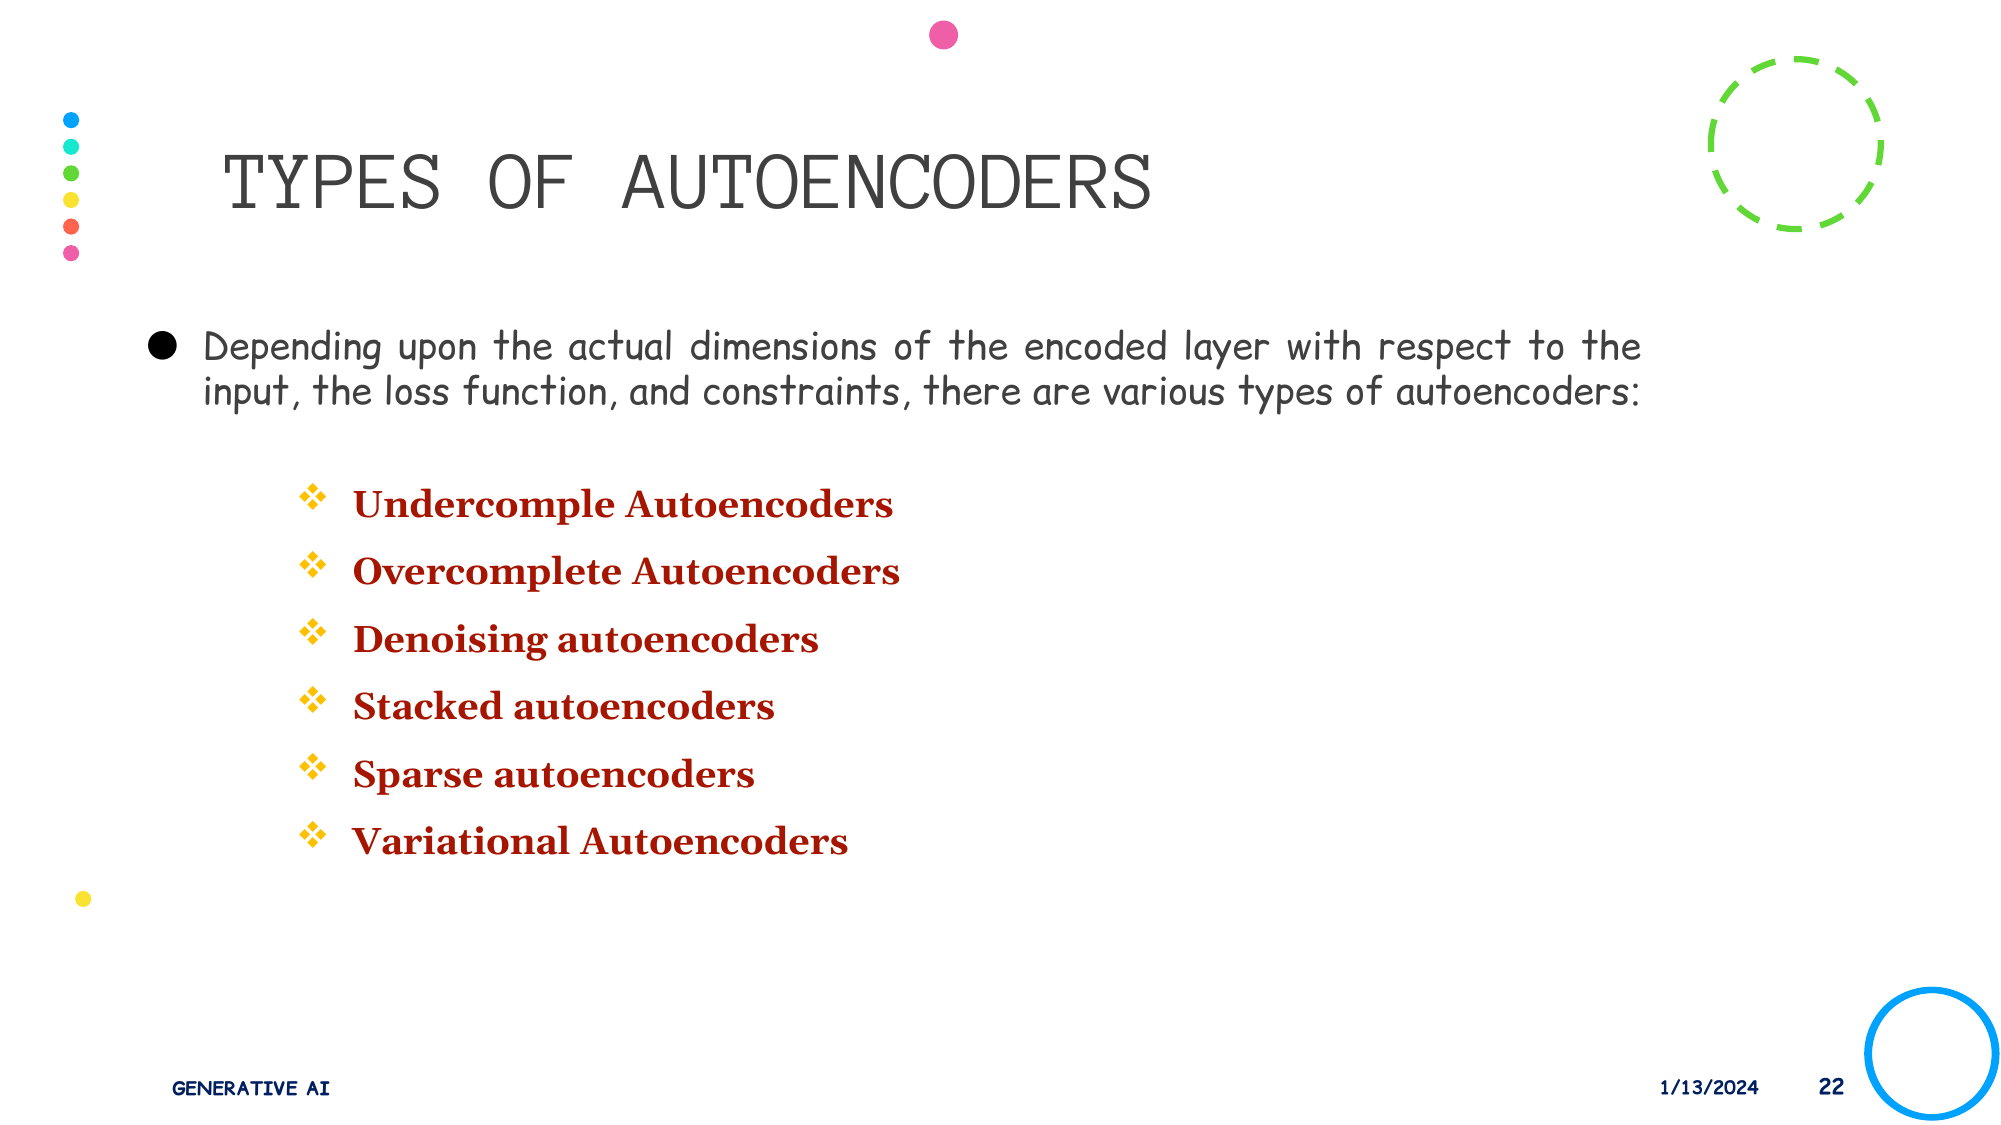

# types of autoencoders

Depending upon the actual dimensions of the encoded layer with respect to the input, the loss function, and constraints, there are various types of autoencoders:

Undercomple Autoencoders
Overcomplete Autoencoders
Denoising autoencoders
Stacked autoencoders
Sparse autoencoders
Variational Autoencoders

22